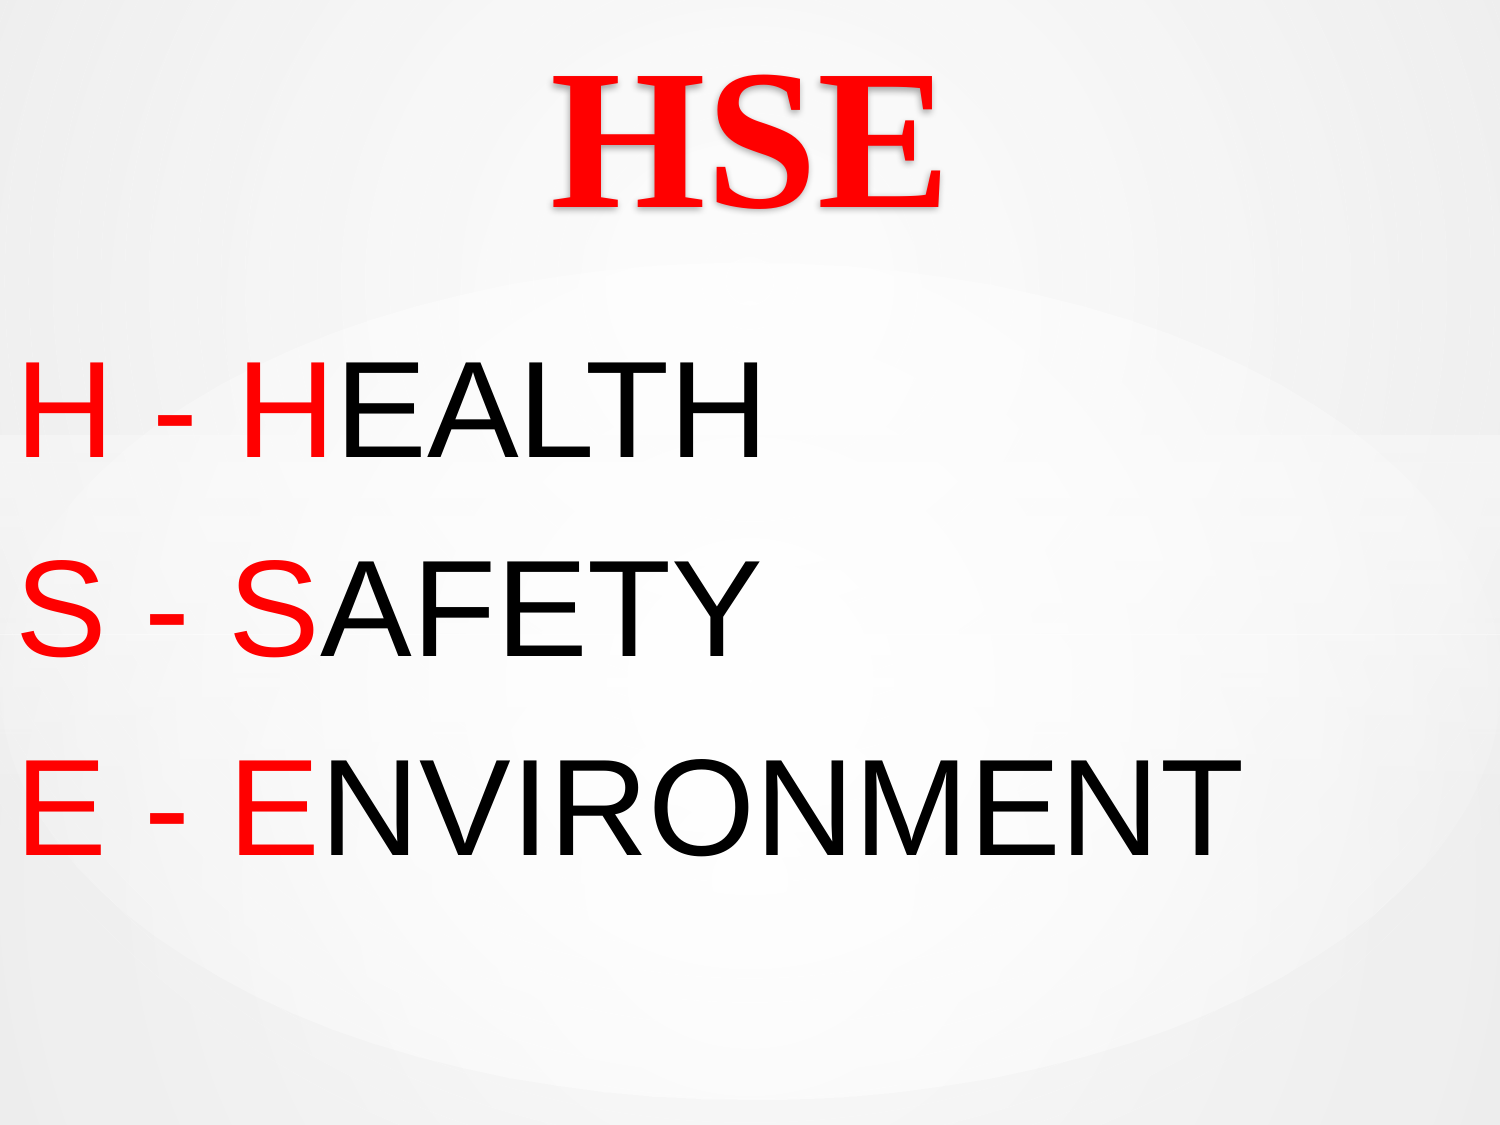

# HSE
H - HEALTH
S - SAFETY
E - ENVIRONMENT